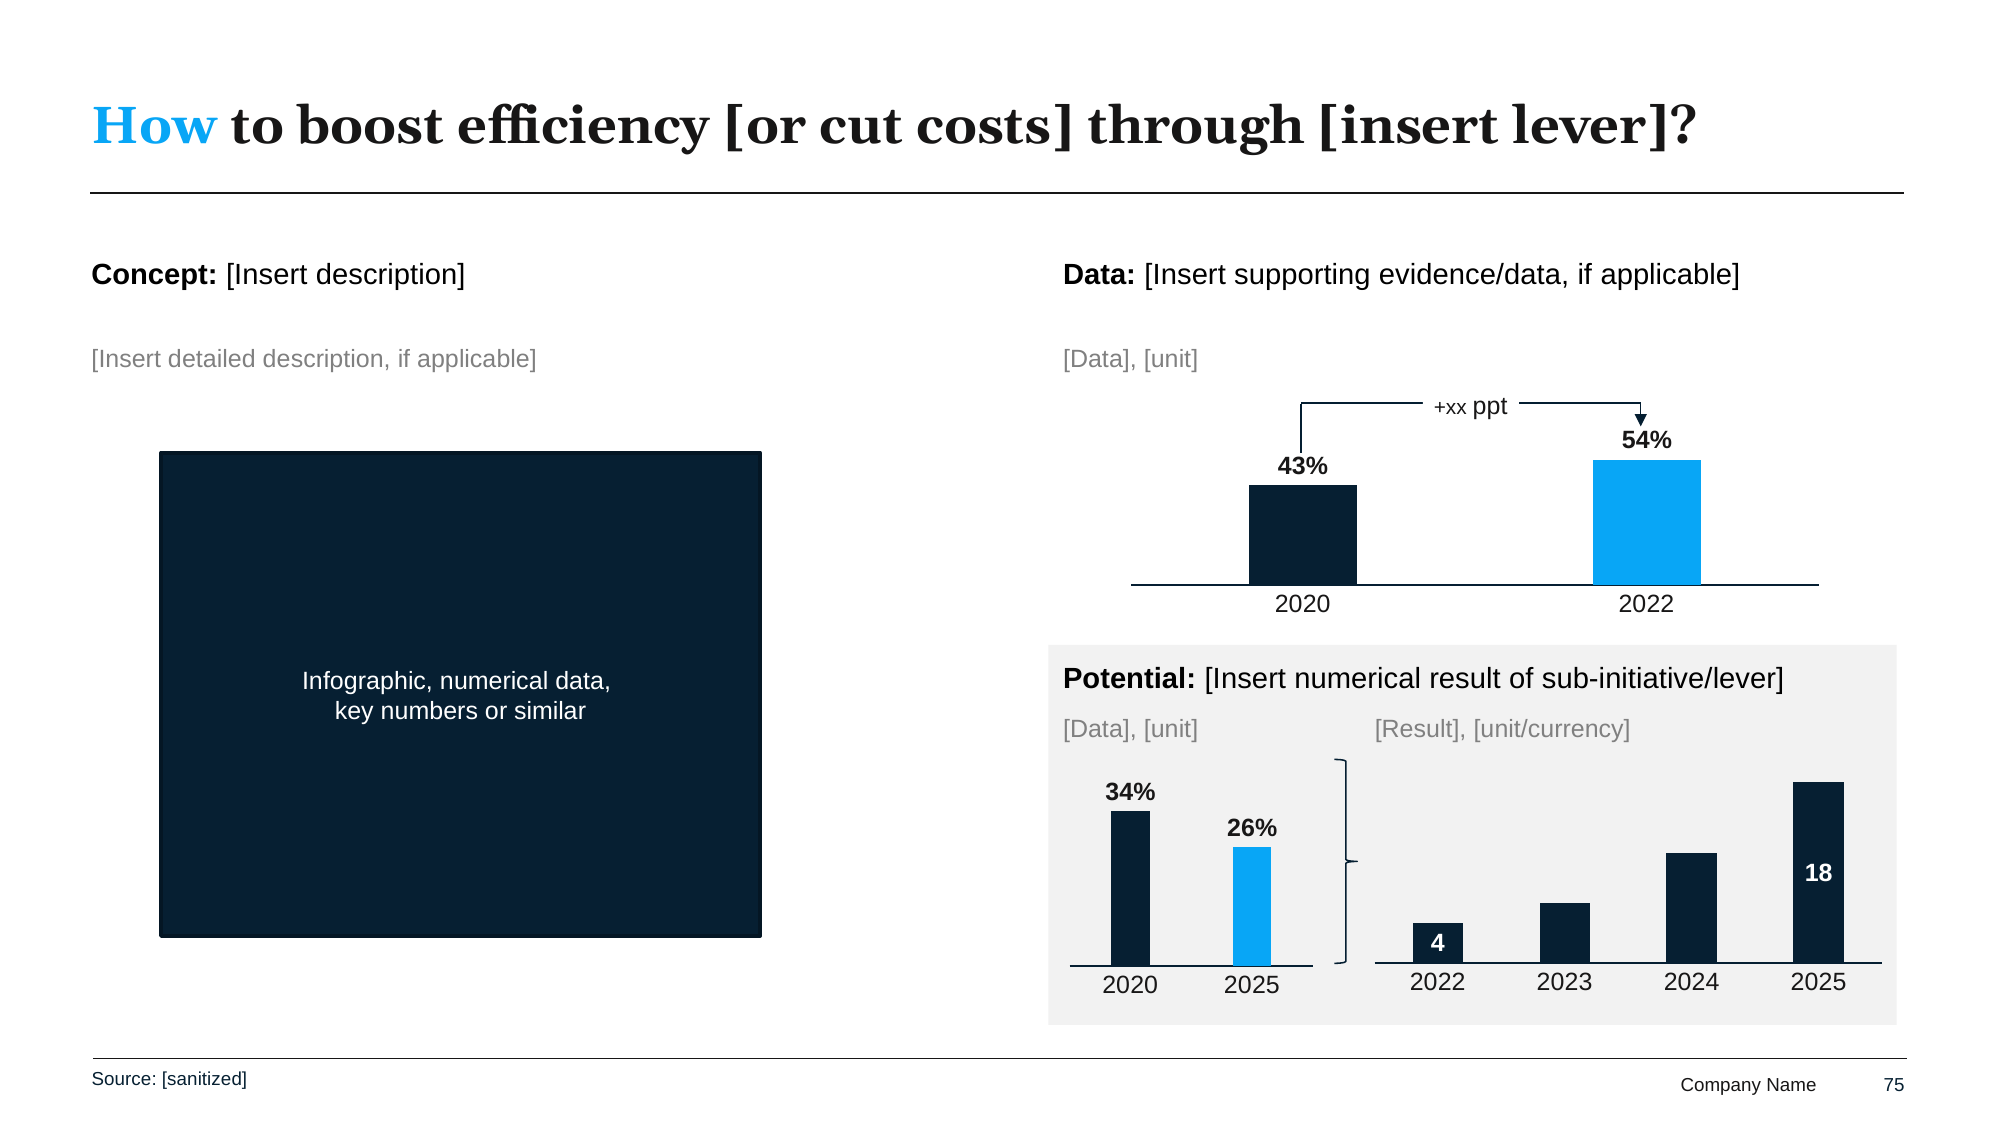

# How to boost efficiency [or cut costs] through [insert lever]?
Concept: [Insert description]
Data: [Insert supporting evidence/data, if applicable]
[Insert detailed description, if applicable]
[Data], [unit]
+xx ppt

### Chart

| Category | Series 1 |
|---|---|
| 2020 | 0.43 |
| 2022 | 0.54 |
Infographic, numerical data,
key numbers or similar

Potential: [Insert numerical result of sub-initiative/lever]
[Data], [unit]
[Result], [unit/currency]

### Chart

| Category | Series 1 |
|---|---|
| 2020 | 0.34 |
| 2025 | 0.26 |

### Chart

| Category | Column1 |
|---|---|
| 2022 | 4.0 |
| 2023 | 6.0 |
| 2024 | 11.0 |
| 2025 | 18.0 |
Source: [sanitized]
75